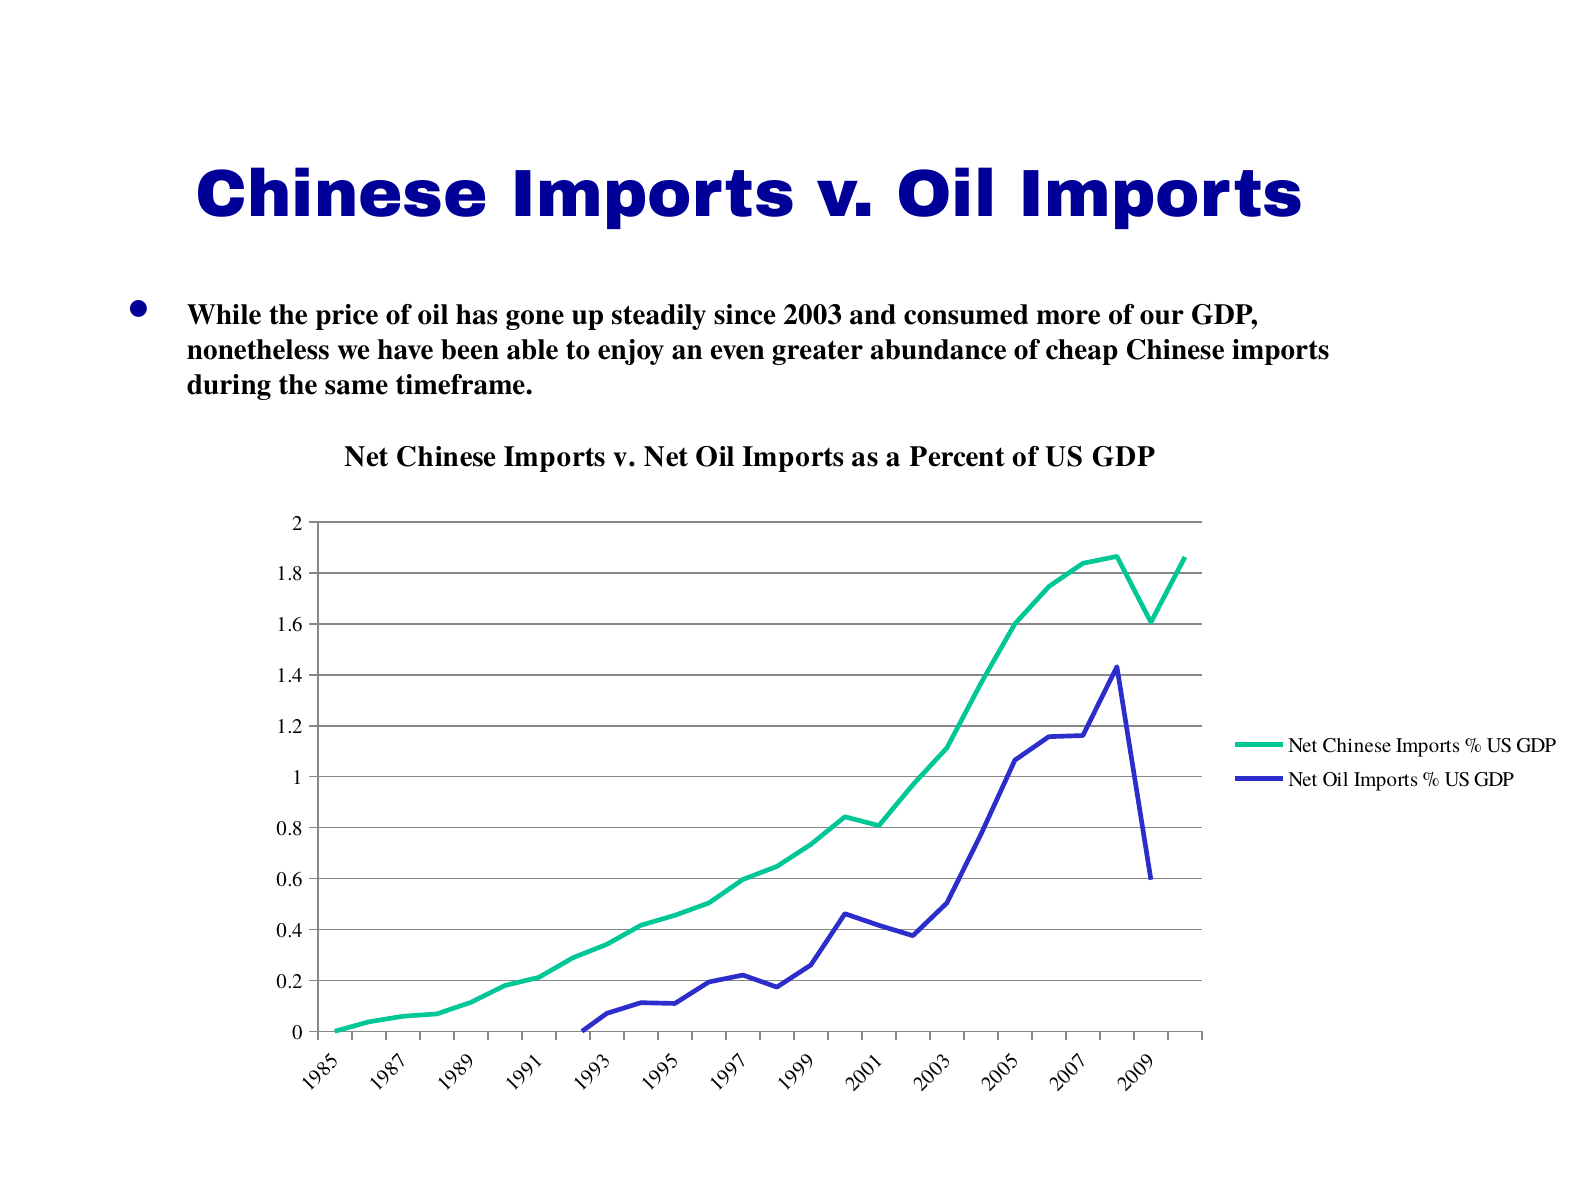

# Chinese Imports v. Oil Imports
While the price of oil has gone up steadily since 2003 and consumed more of our GDP, nonetheless we have been able to enjoy an even greater abundance of cheap Chinese imports during the same timeframe.

[unsupported chart]